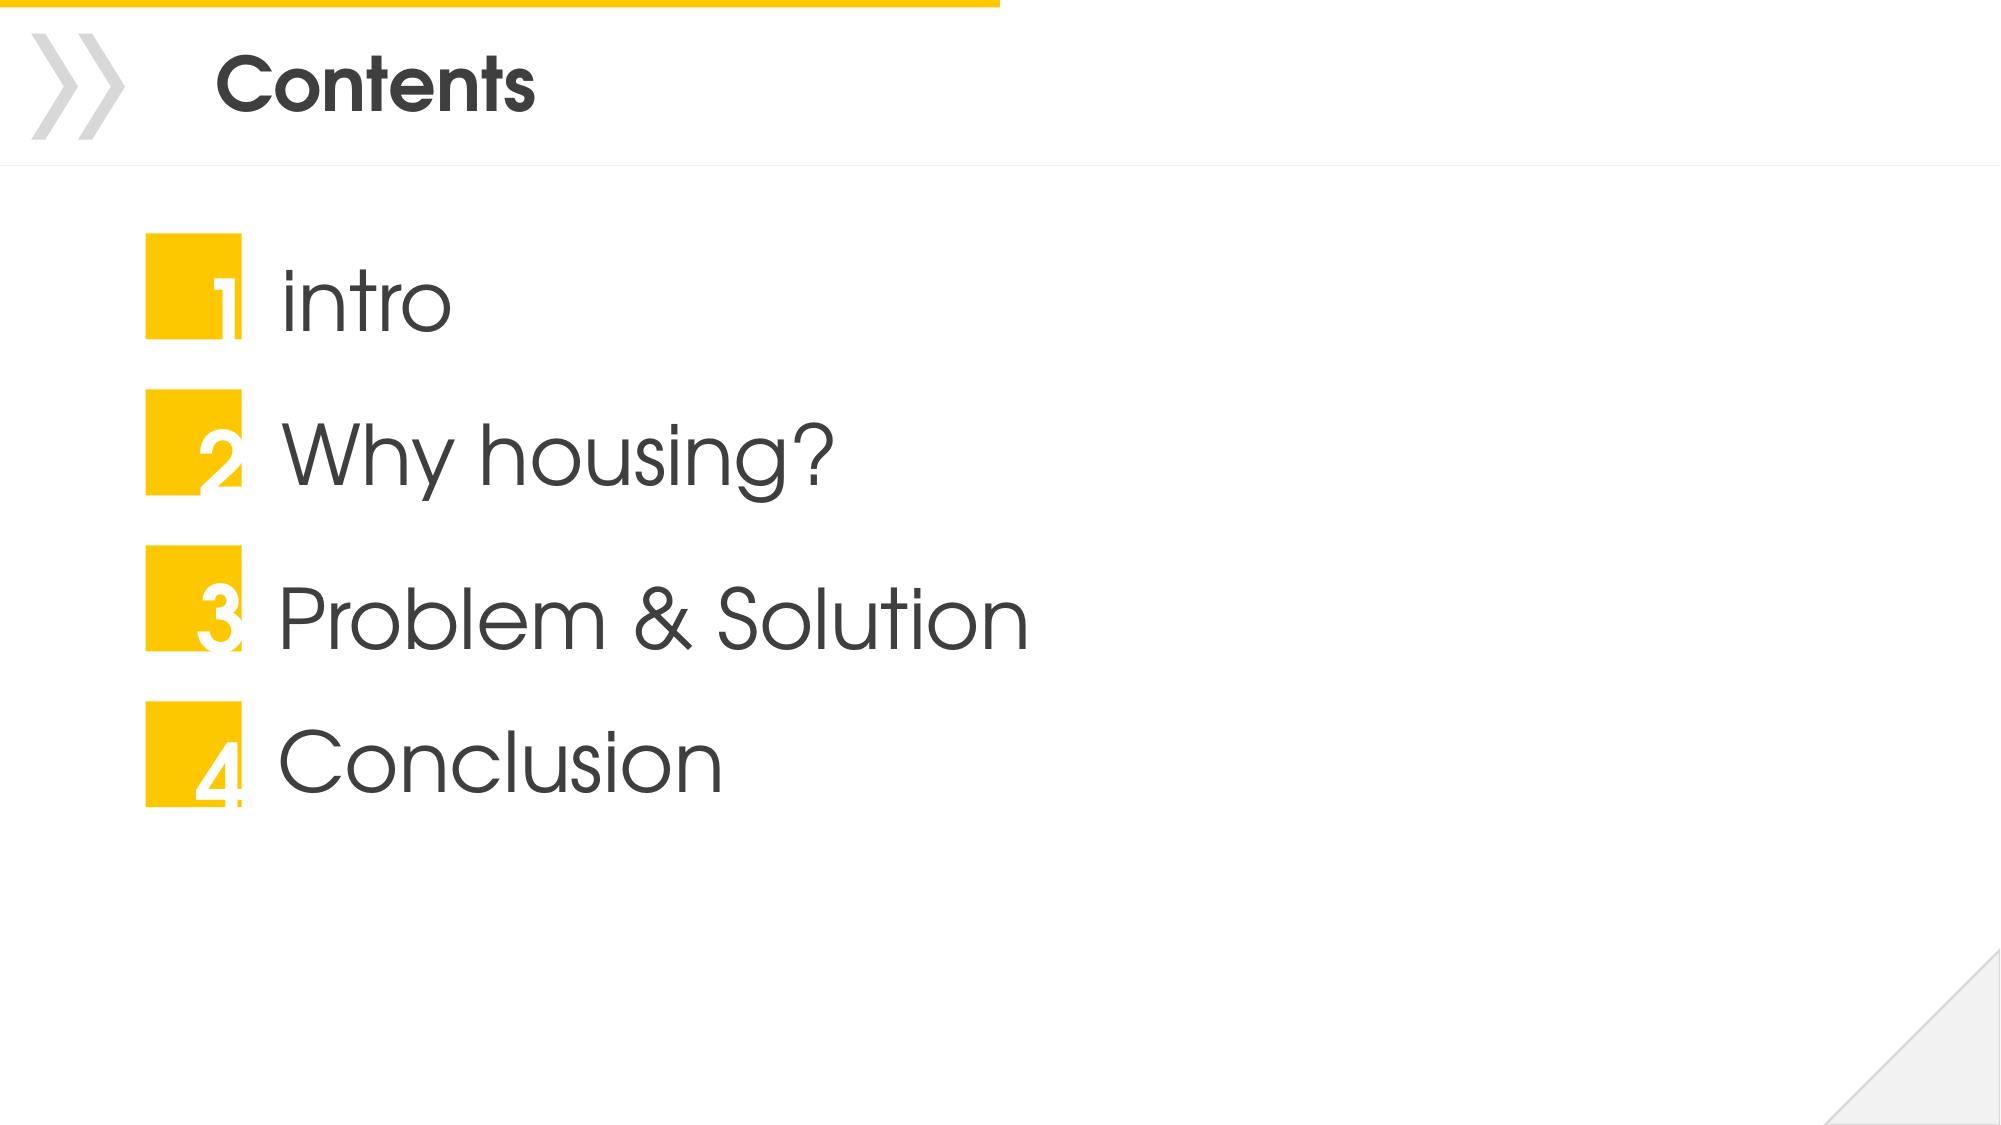

Contents

intro
1

Why housing?
2

Problem & Solution
3

Conclusion
4